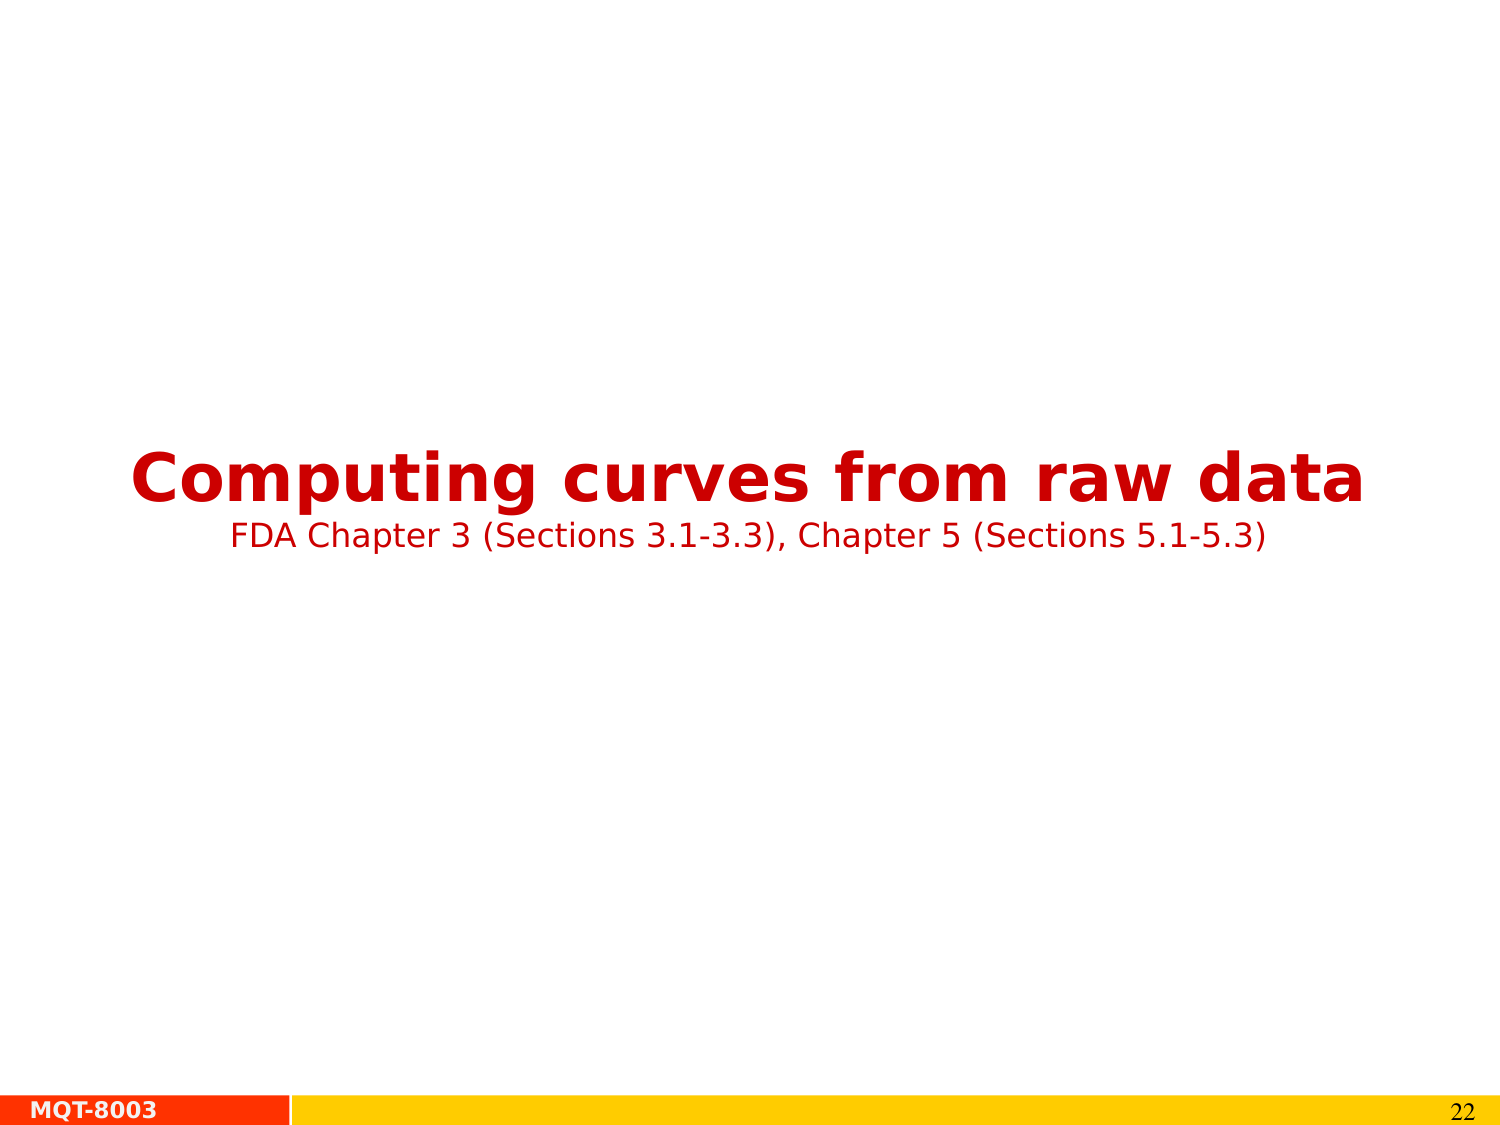

# Computing curves from raw data FDA Chapter 3 (Sections 3.1-3.3), Chapter 5 (Sections 5.1-5.3)